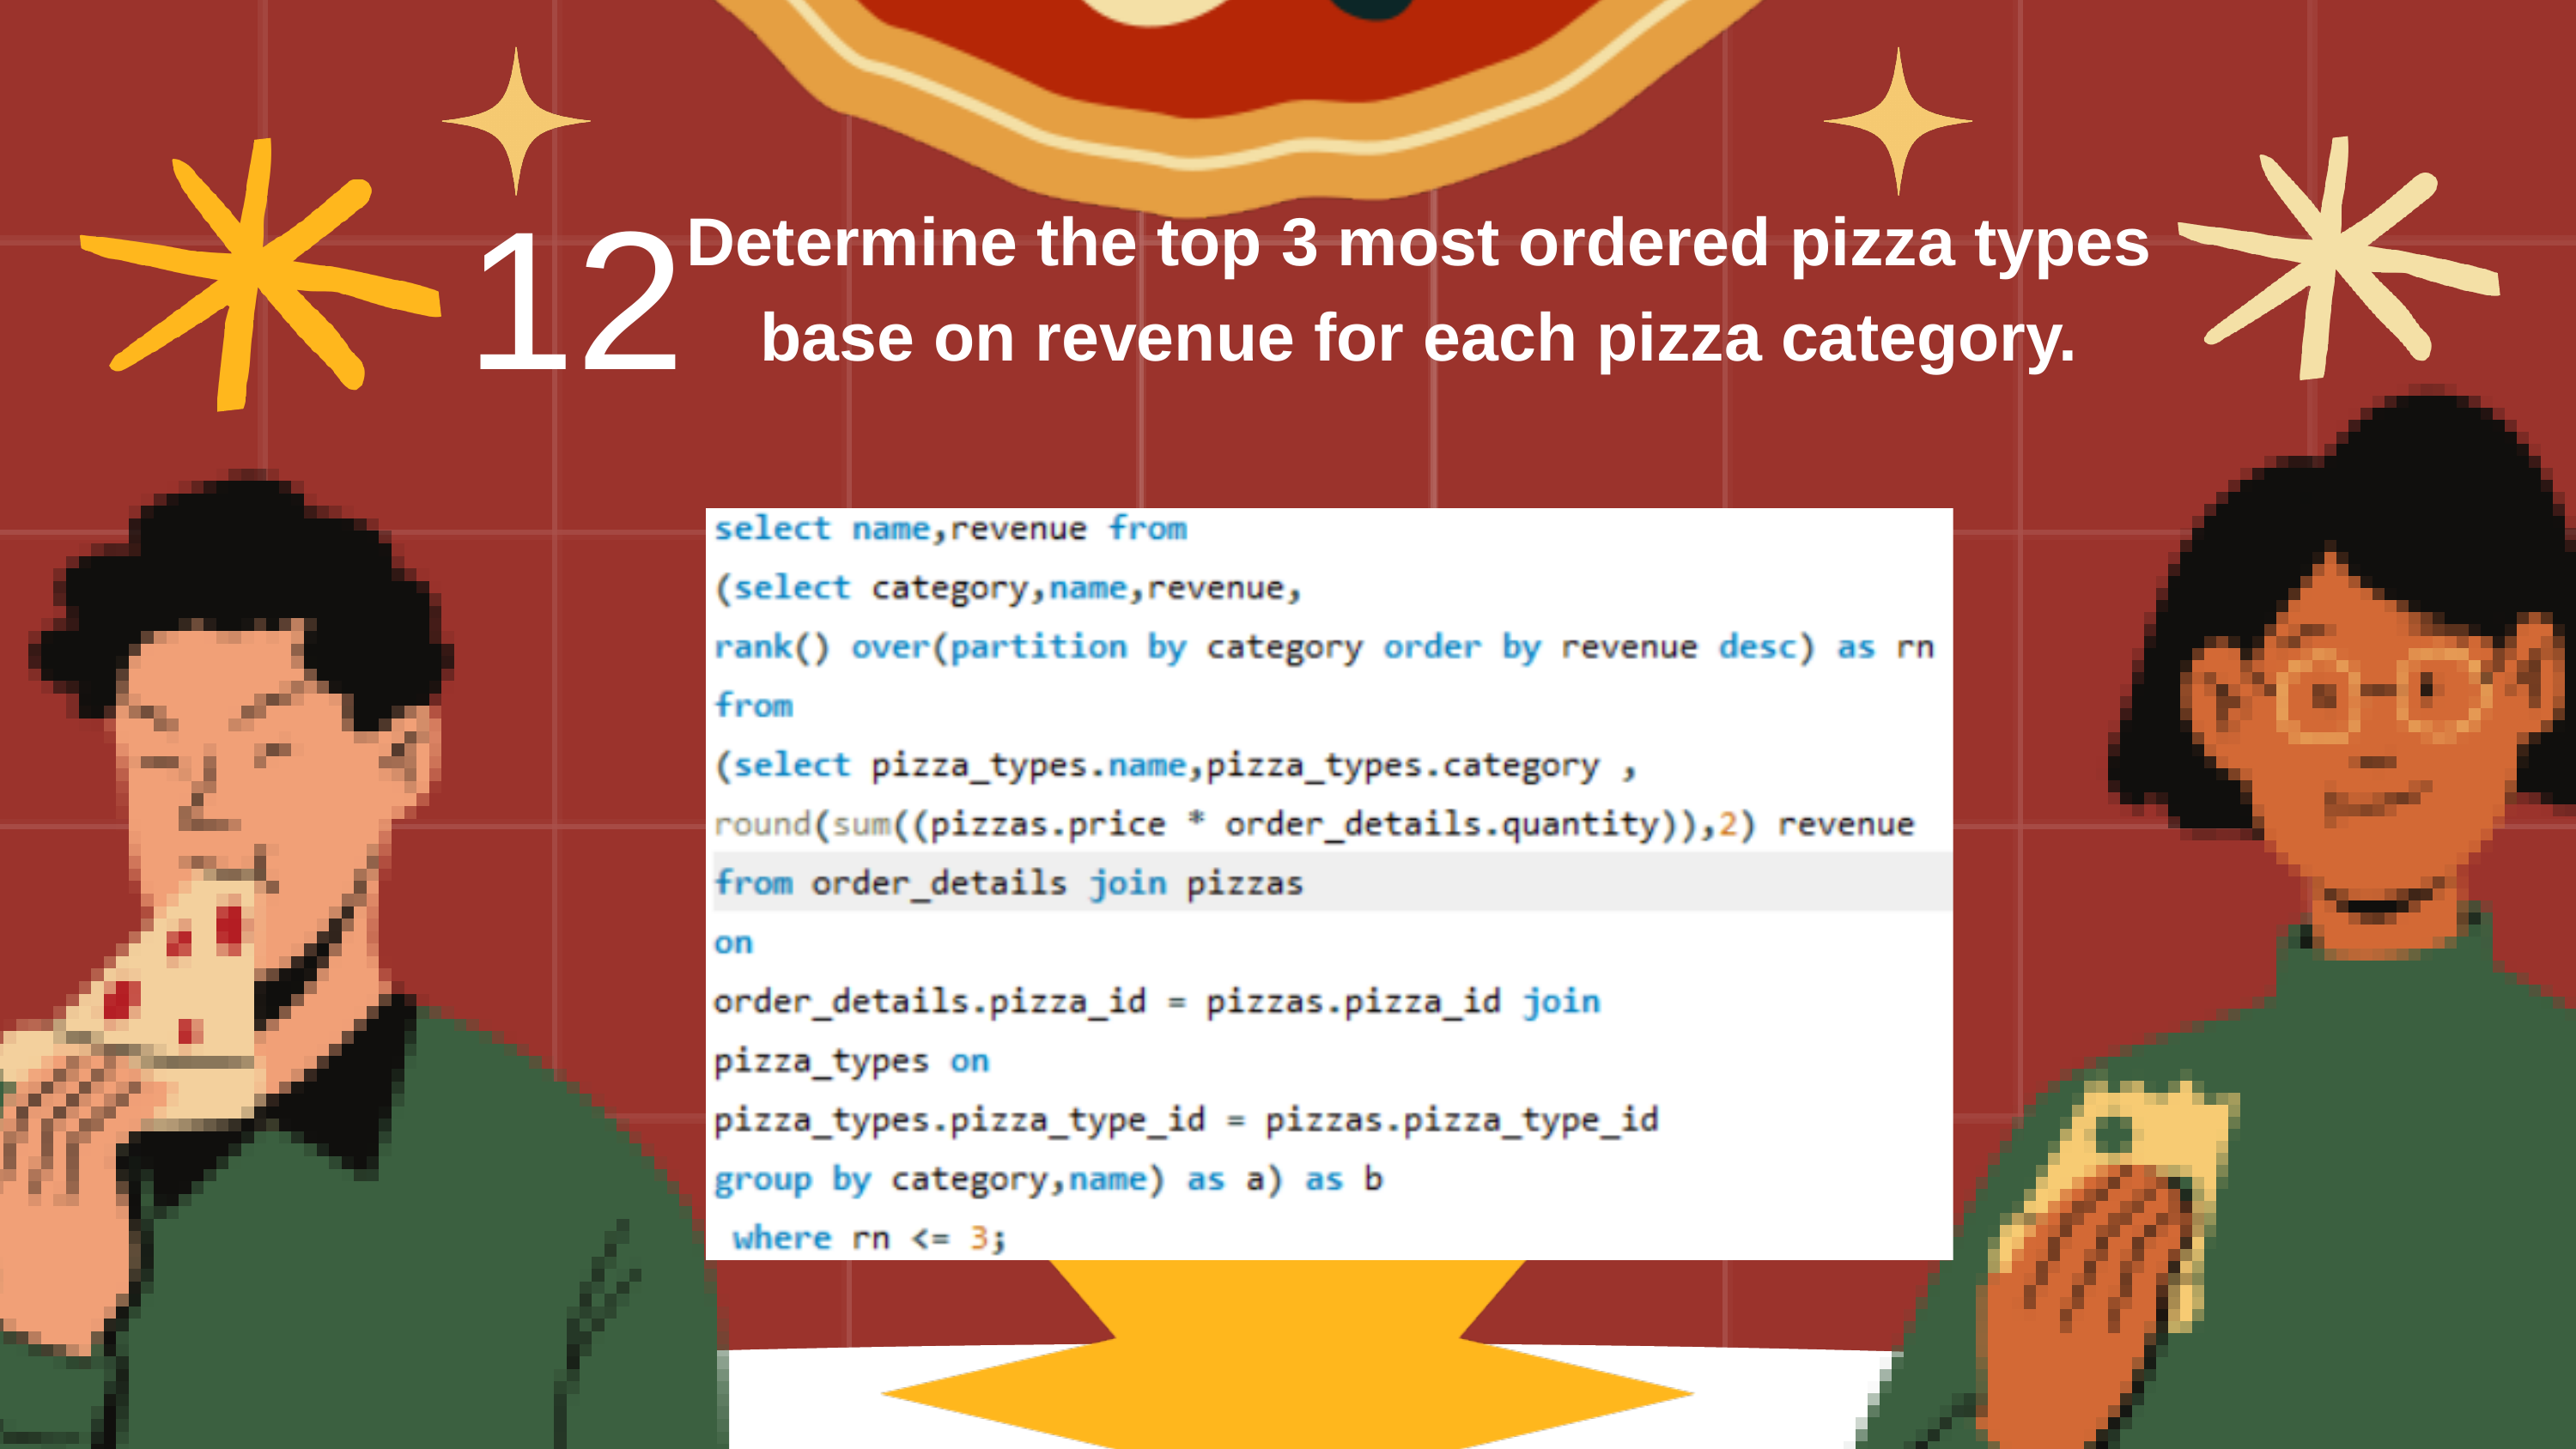

Determine the top 3 most ordered pizza types base on revenue for each pizza category.
12